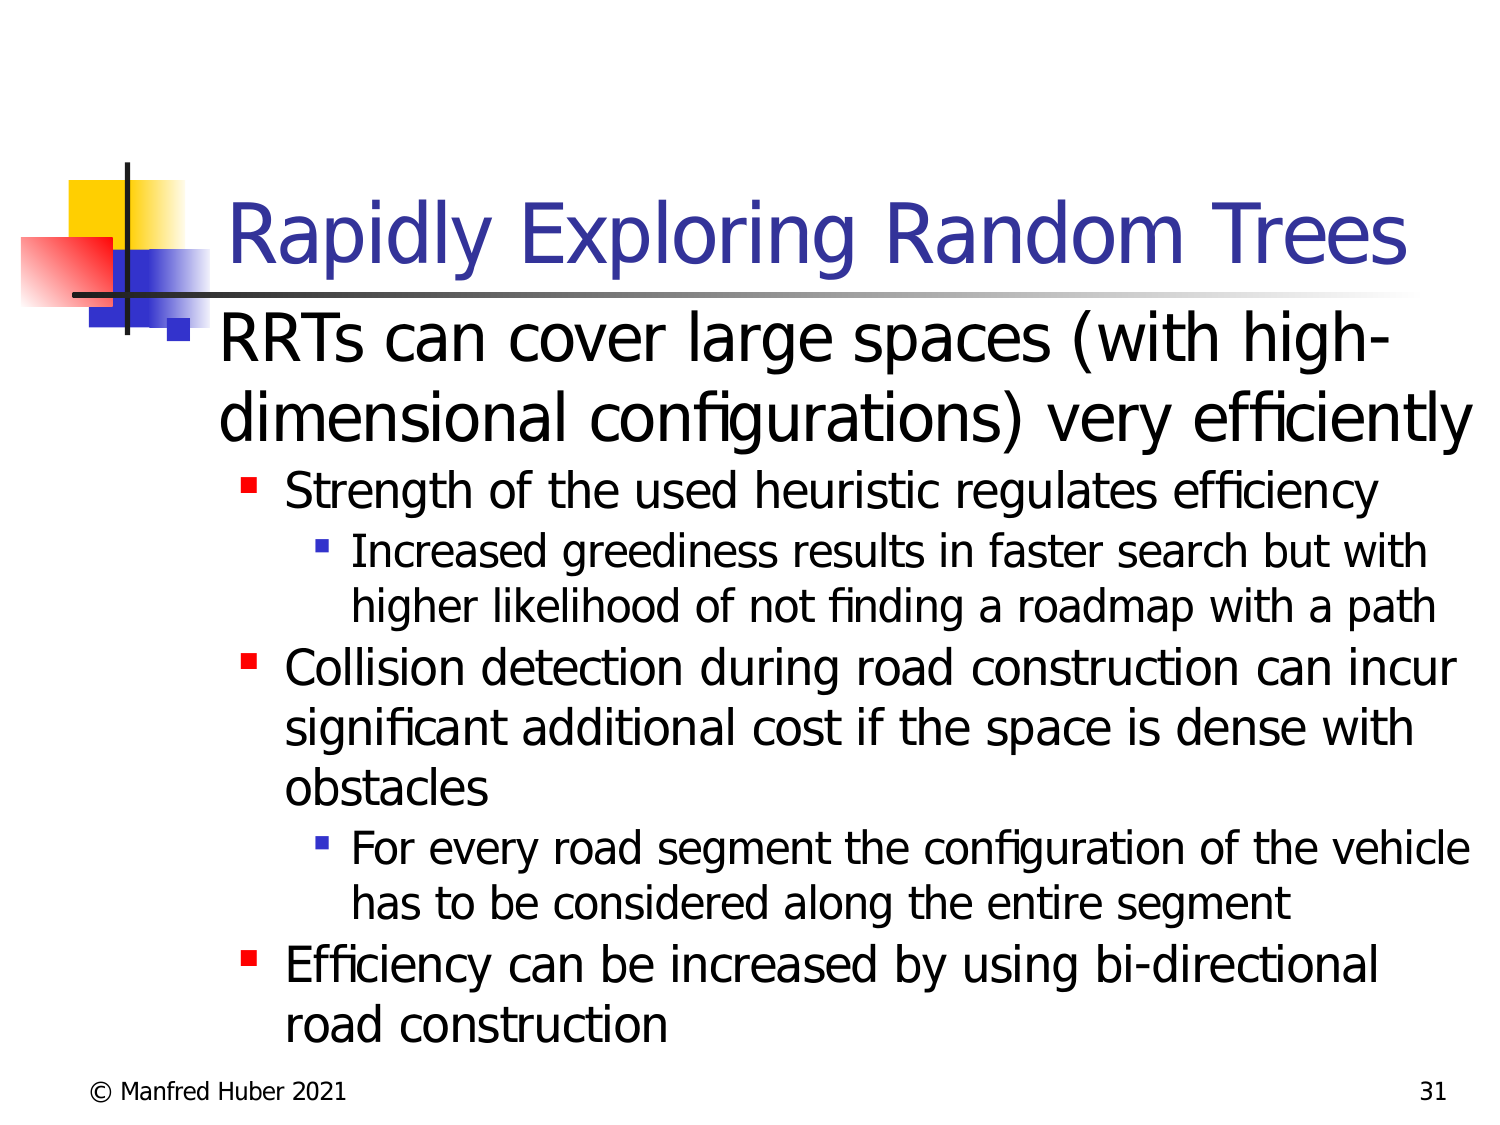

# Rapidly Exploring Random Trees
RRTs can cover large spaces (with high-dimensional configurations) very efficiently
Strength of the used heuristic regulates efficiency
Increased greediness results in faster search but with  higher likelihood of not finding a roadmap with a path
Collision detection during road construction can incur significant additional cost if the space is dense with obstacles
For every road segment the configuration of the vehicle has to be considered along the entire segment
Efficiency can be increased by using bi-directional road construction
© Manfred Huber 2021
31